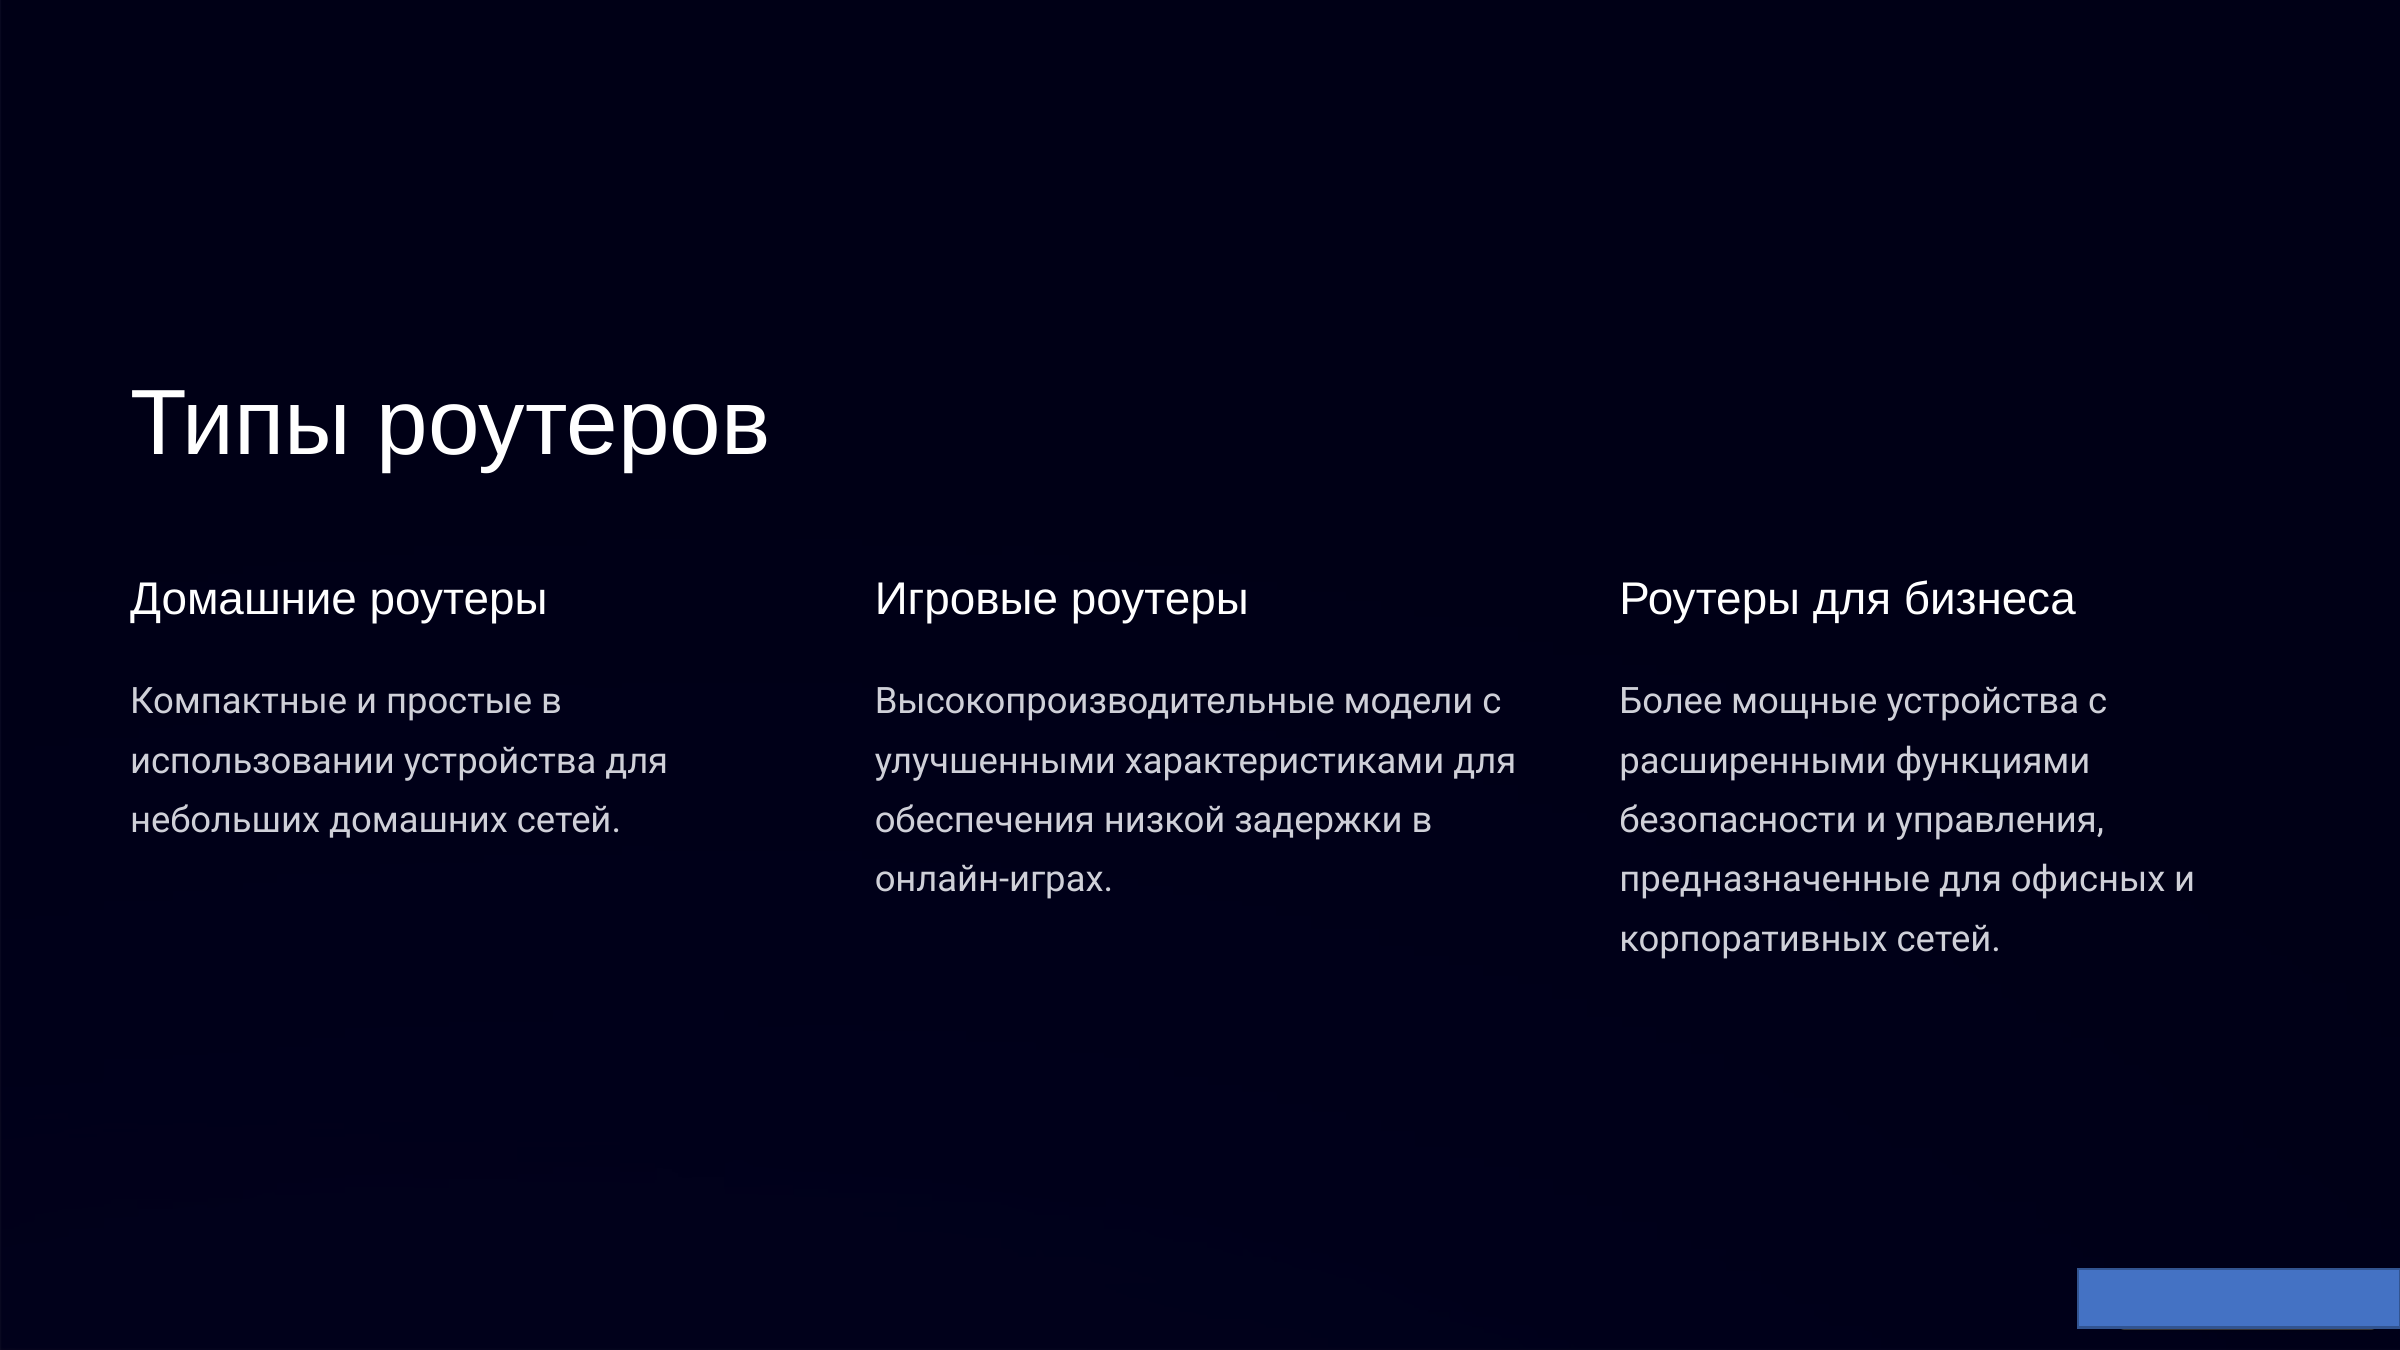

Типы роутеров
Домашние роутеры
Игровые роутеры
Роутеры для бизнеса
Компактные и простые в использовании устройства для небольших домашних сетей.
Высокопроизводительные модели с улучшенными характеристиками для обеспечения низкой задержки в онлайн-играх.
Более мощные устройства с расширенными функциями безопасности и управления, предназначенные для офисных и корпоративных сетей.